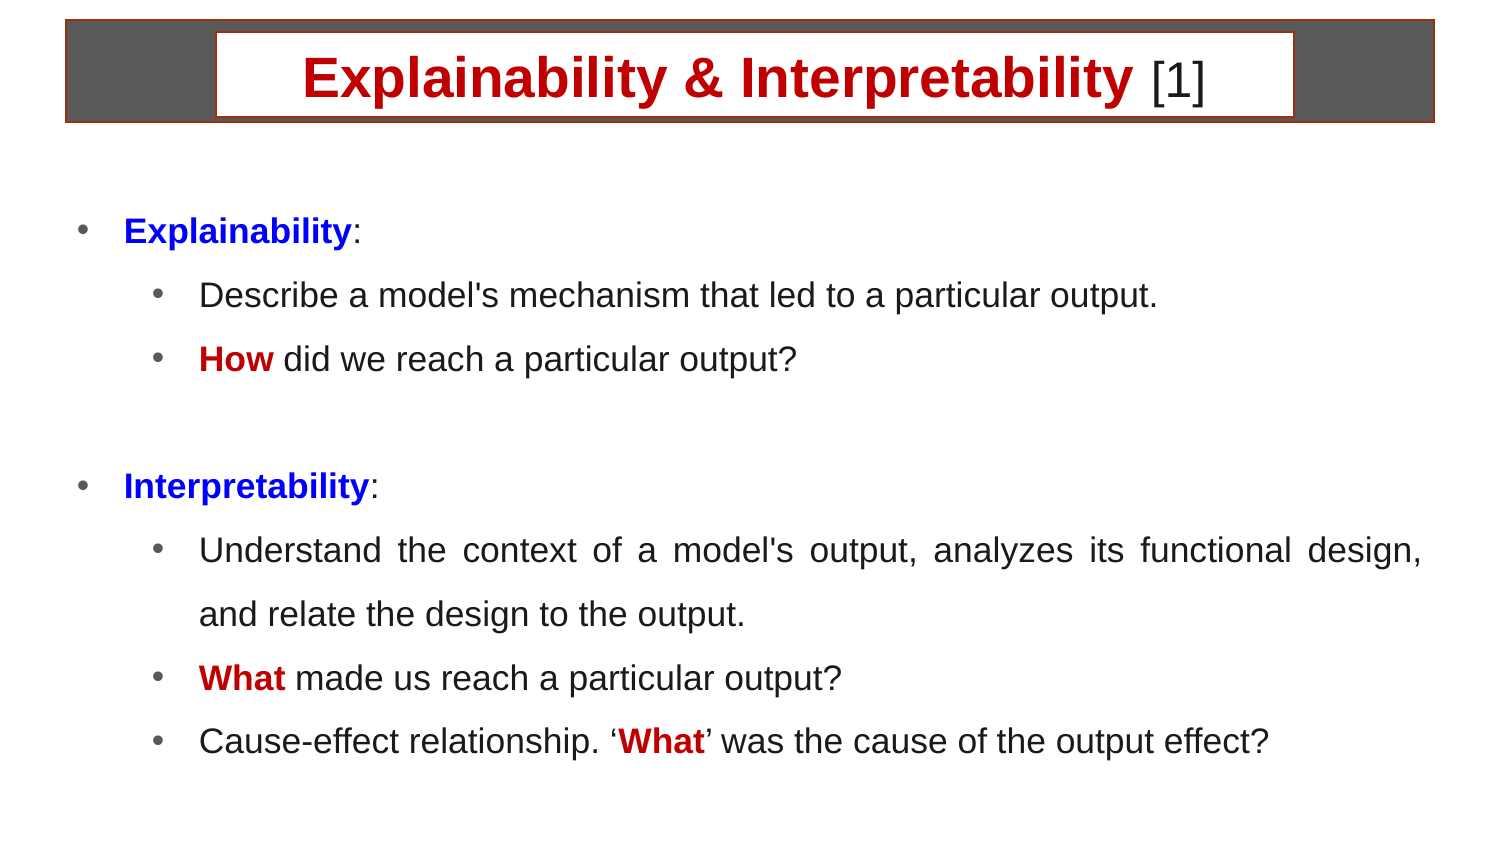

Explainability & Interpretability [1]
Explainability:
Describe a model's mechanism that led to a particular output.
How did we reach a particular output?

Interpretability:
Understand the context of a model's output, analyzes its functional design, and relate the design to the output.
What made us reach a particular output?
Cause-effect relationship. ‘What’ was the cause of the output effect?